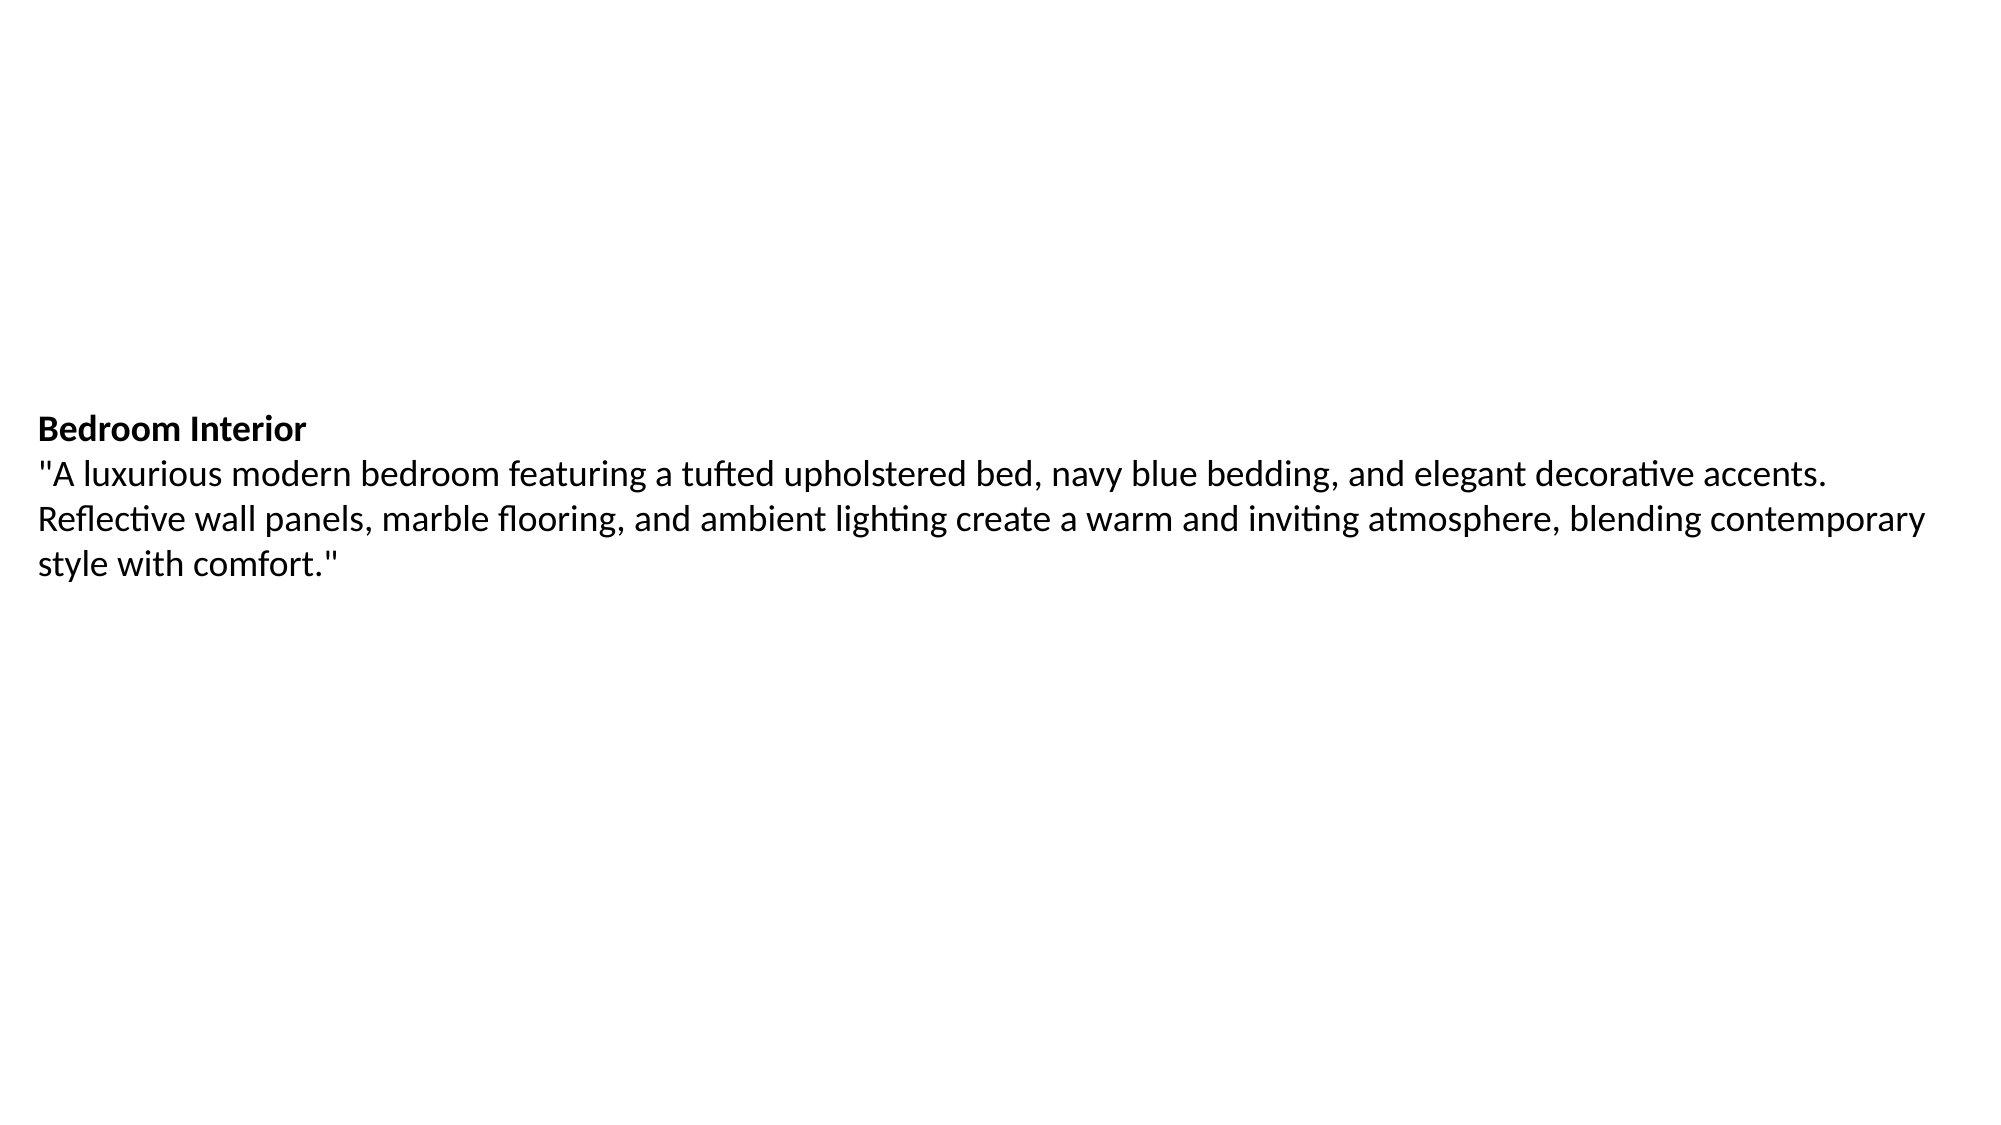

Bedroom Interior
"A luxurious modern bedroom featuring a tufted upholstered bed, navy blue bedding, and elegant decorative accents. Reflective wall panels, marble flooring, and ambient lighting create a warm and inviting atmosphere, blending contemporary style with comfort."